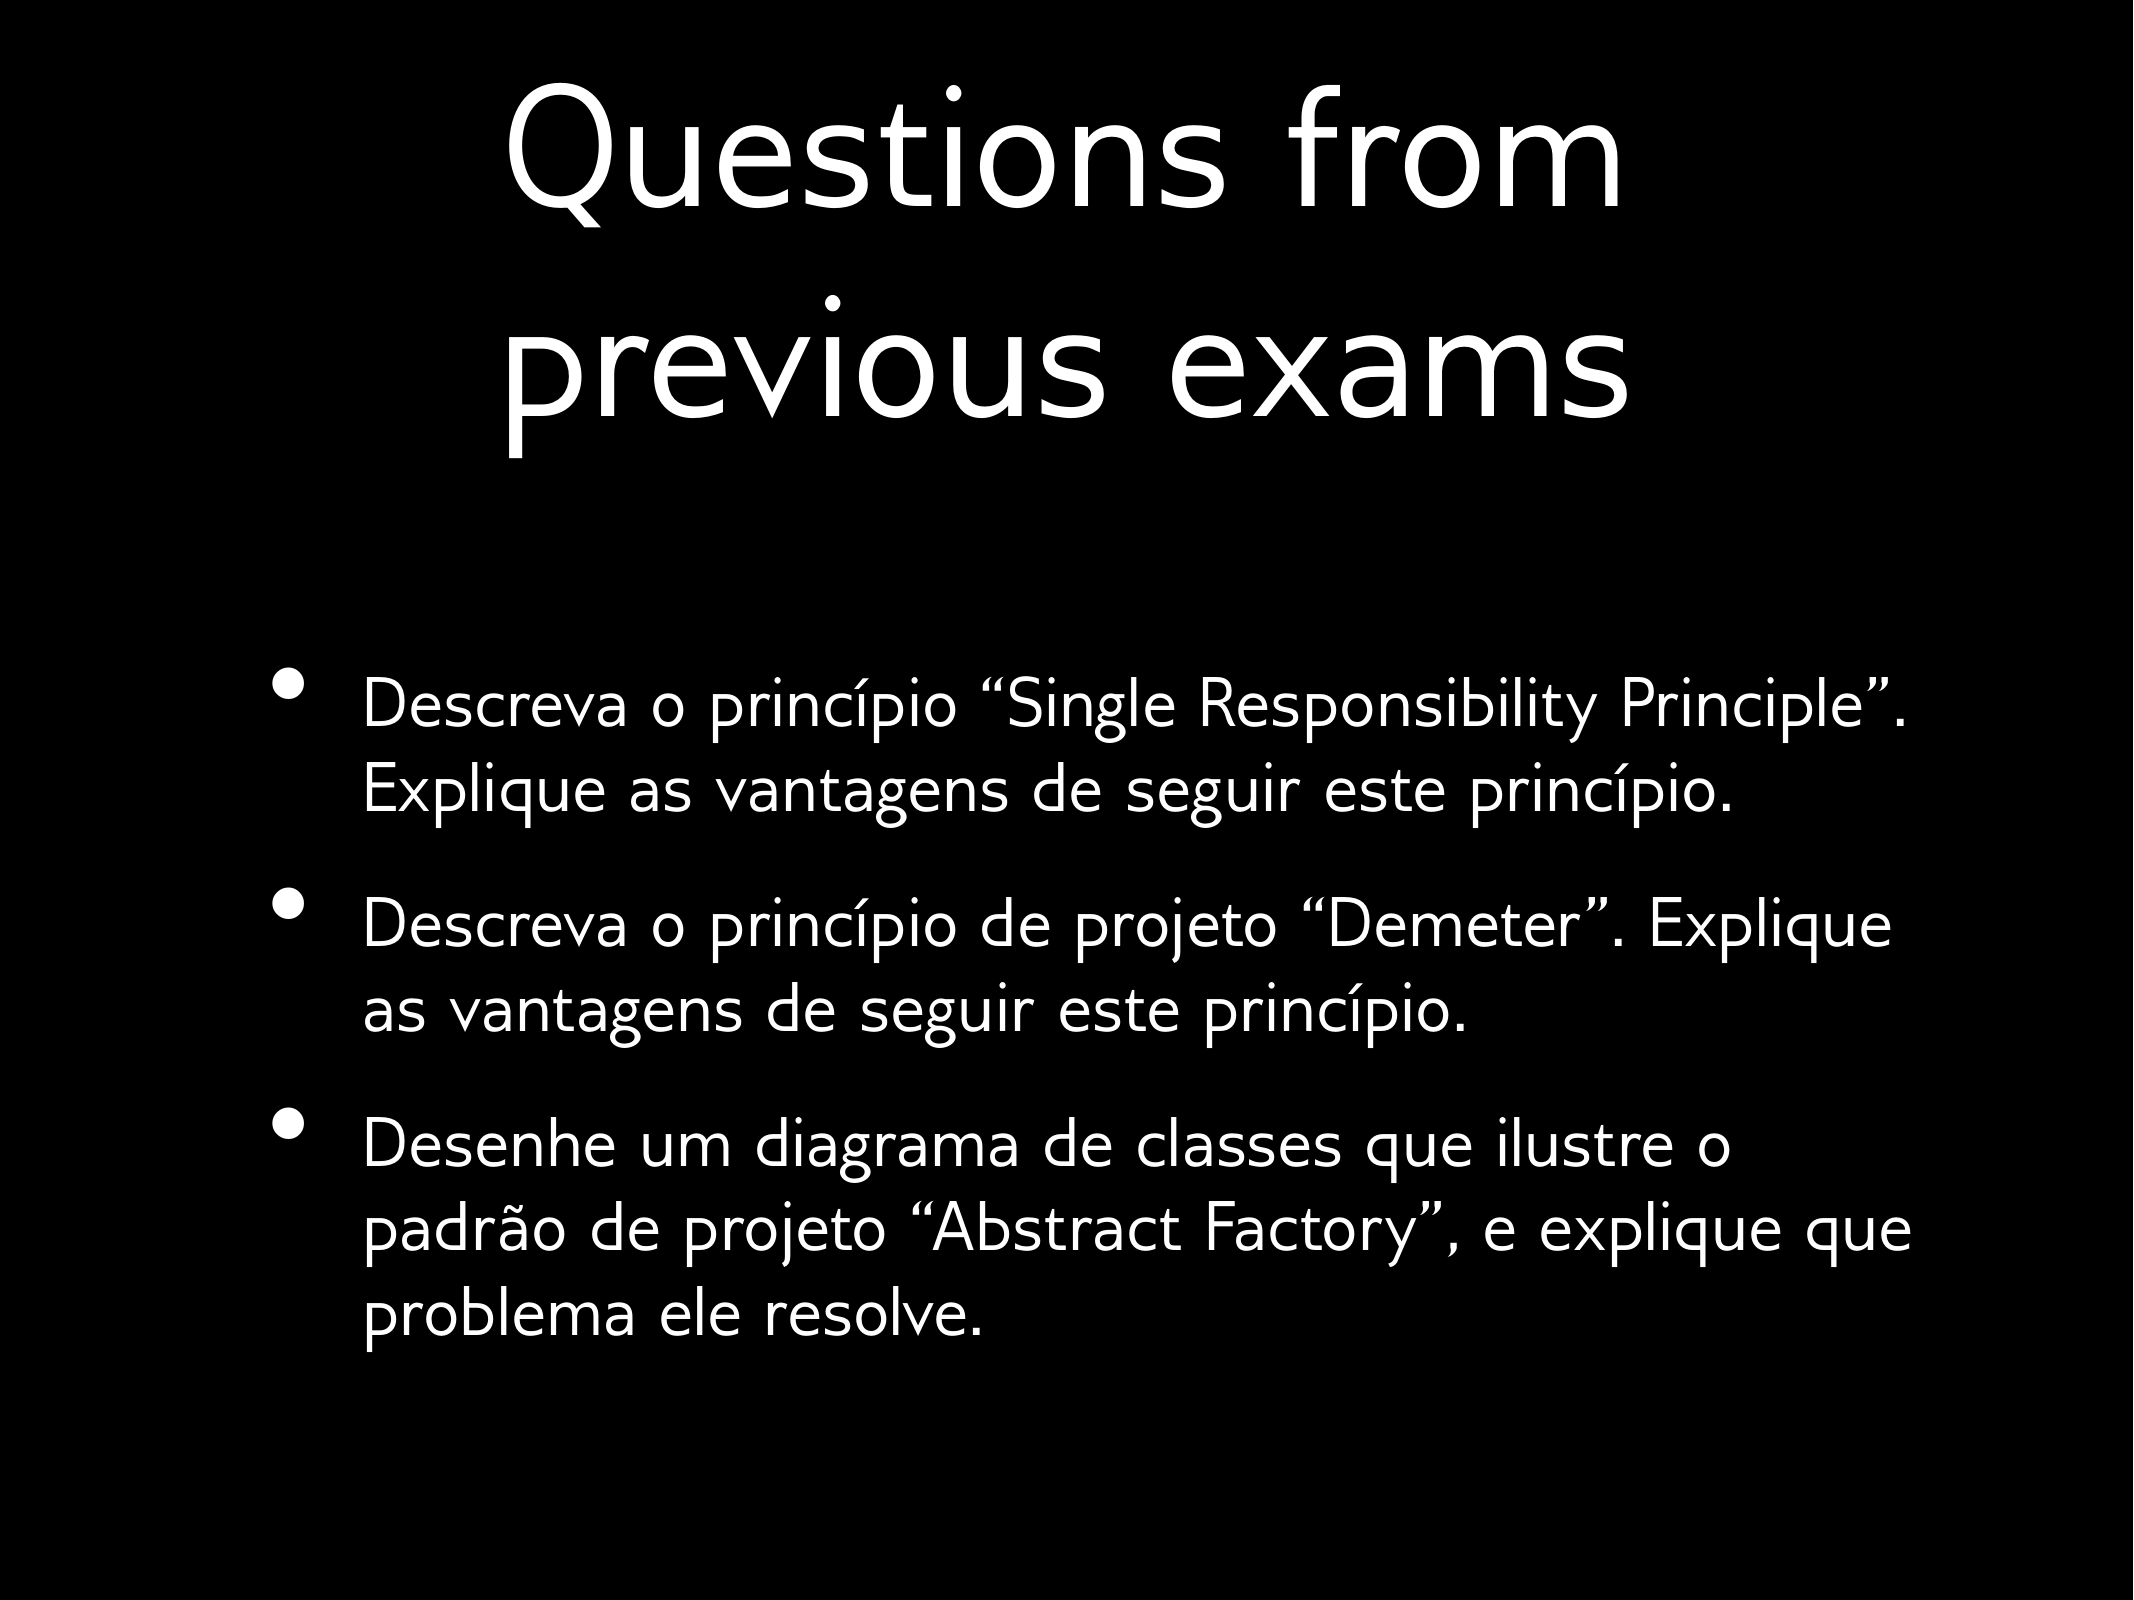

# Questions from previous exams

Descreva o princípio “Single Responsibility Principle”. Explique as vantagens de seguir este princípio.
Descreva o princípio de projeto “Demeter”. Explique as vantagens de seguir este princípio.
Desenhe um diagrama de classes que ilustre o padrão de projeto “Abstract Factory”, e explique que problema ele resolve.